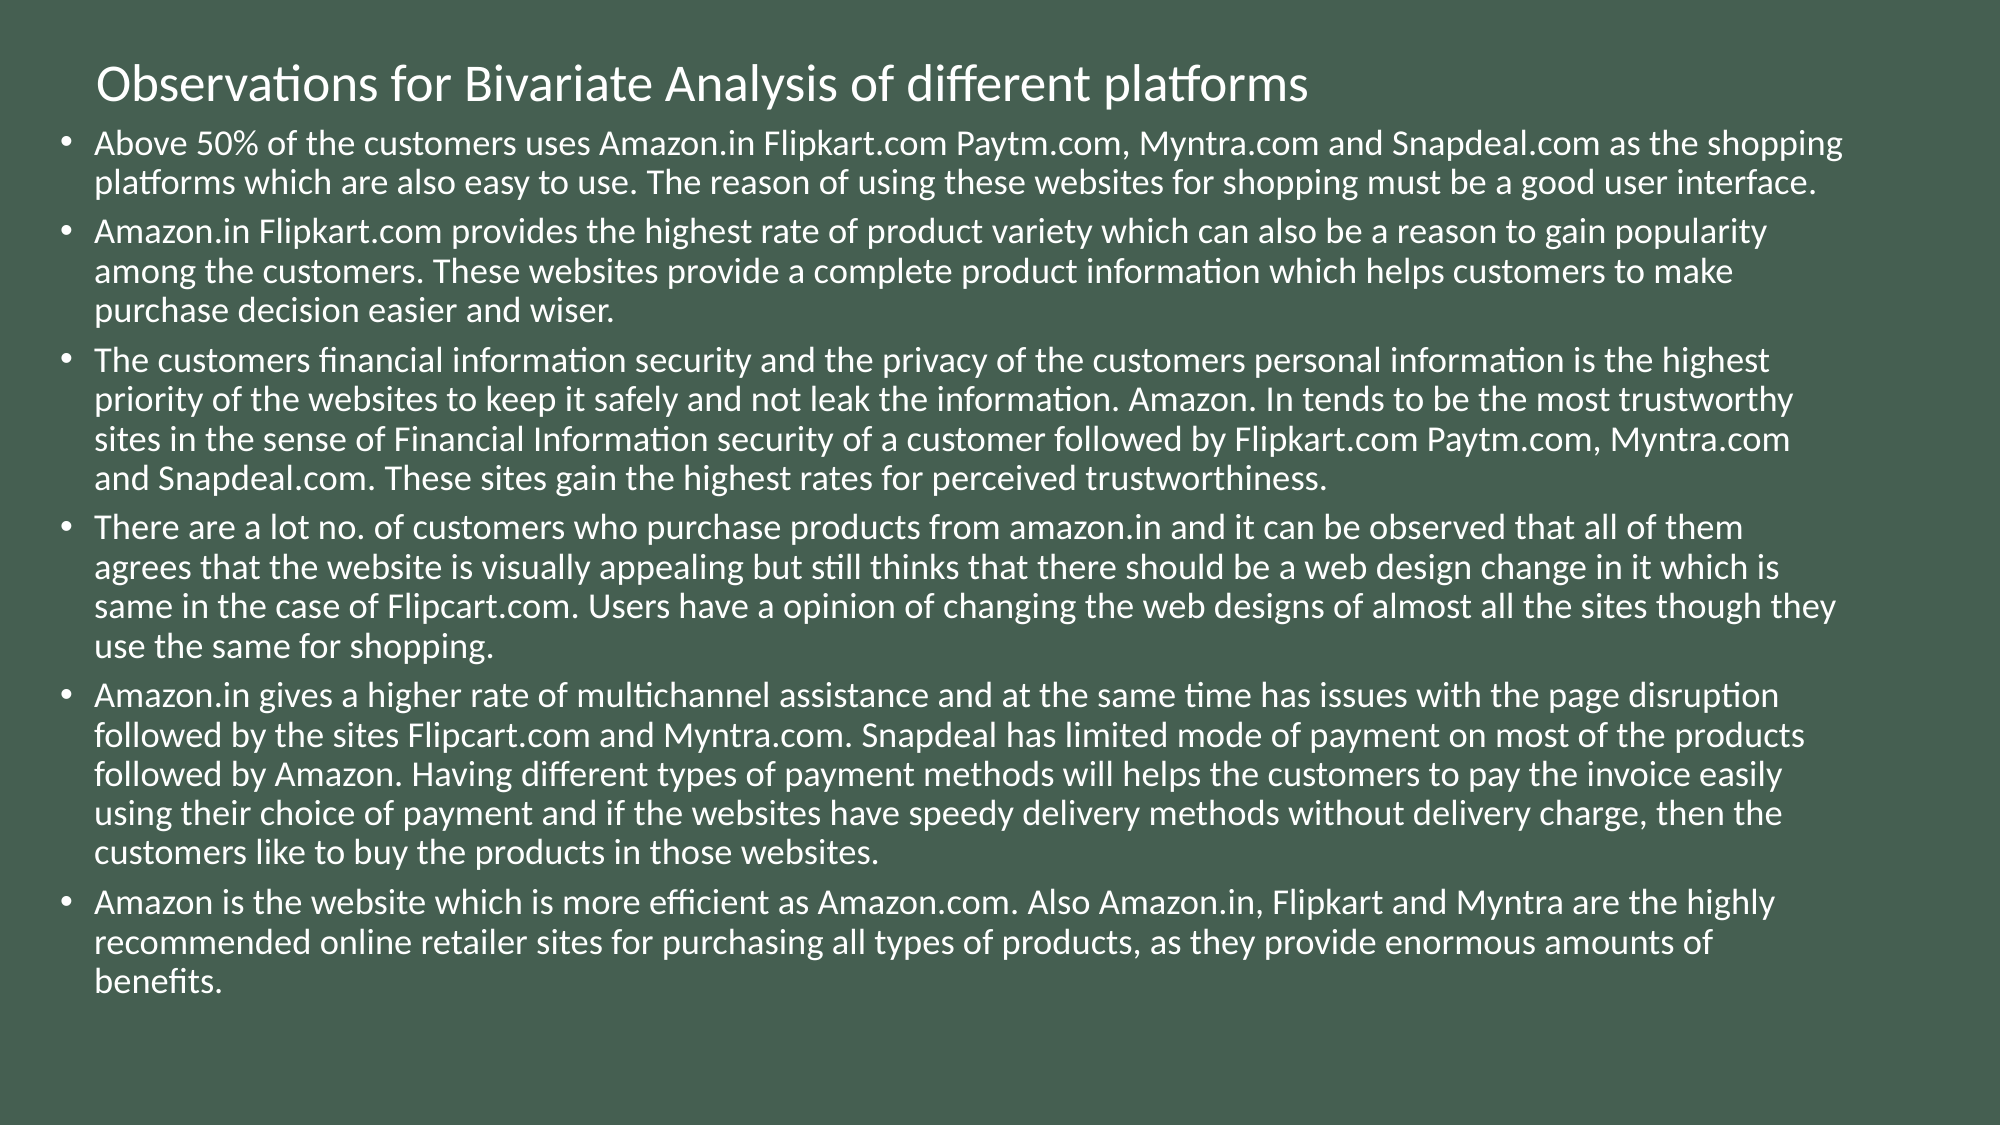

Observations for Bivariate Analysis of different platforms
Above 50% of the customers uses Amazon.in Flipkart.com Paytm.com, Myntra.com and Snapdeal.com as the shopping platforms which are also easy to use. The reason of using these websites for shopping must be a good user interface.
Amazon.in Flipkart.com provides the highest rate of product variety which can also be a reason to gain popularity among the customers. These websites provide a complete product information which helps customers to make purchase decision easier and wiser.
The customers financial information security and the privacy of the customers personal information is the highest priority of the websites to keep it safely and not leak the information. Amazon. In tends to be the most trustworthy sites in the sense of Financial Information security of a customer followed by Flipkart.com Paytm.com, Myntra.com and Snapdeal.com. These sites gain the highest rates for perceived trustworthiness.
There are a lot no. of customers who purchase products from amazon.in and it can be observed that all of them agrees that the website is visually appealing but still thinks that there should be a web design change in it which is same in the case of Flipcart.com. Users have a opinion of changing the web designs of almost all the sites though they use the same for shopping.
Amazon.in gives a higher rate of multichannel assistance and at the same time has issues with the page disruption followed by the sites Flipcart.com and Myntra.com. Snapdeal has limited mode of payment on most of the products followed by Amazon. Having different types of payment methods will helps the customers to pay the invoice easily using their choice of payment and if the websites have speedy delivery methods without delivery charge, then the customers like to buy the products in those websites.
Amazon is the website which is more efficient as Amazon.com. Also Amazon.in, Flipkart and Myntra are the highly recommended online retailer sites for purchasing all types of products, as they provide enormous amounts of benefits.